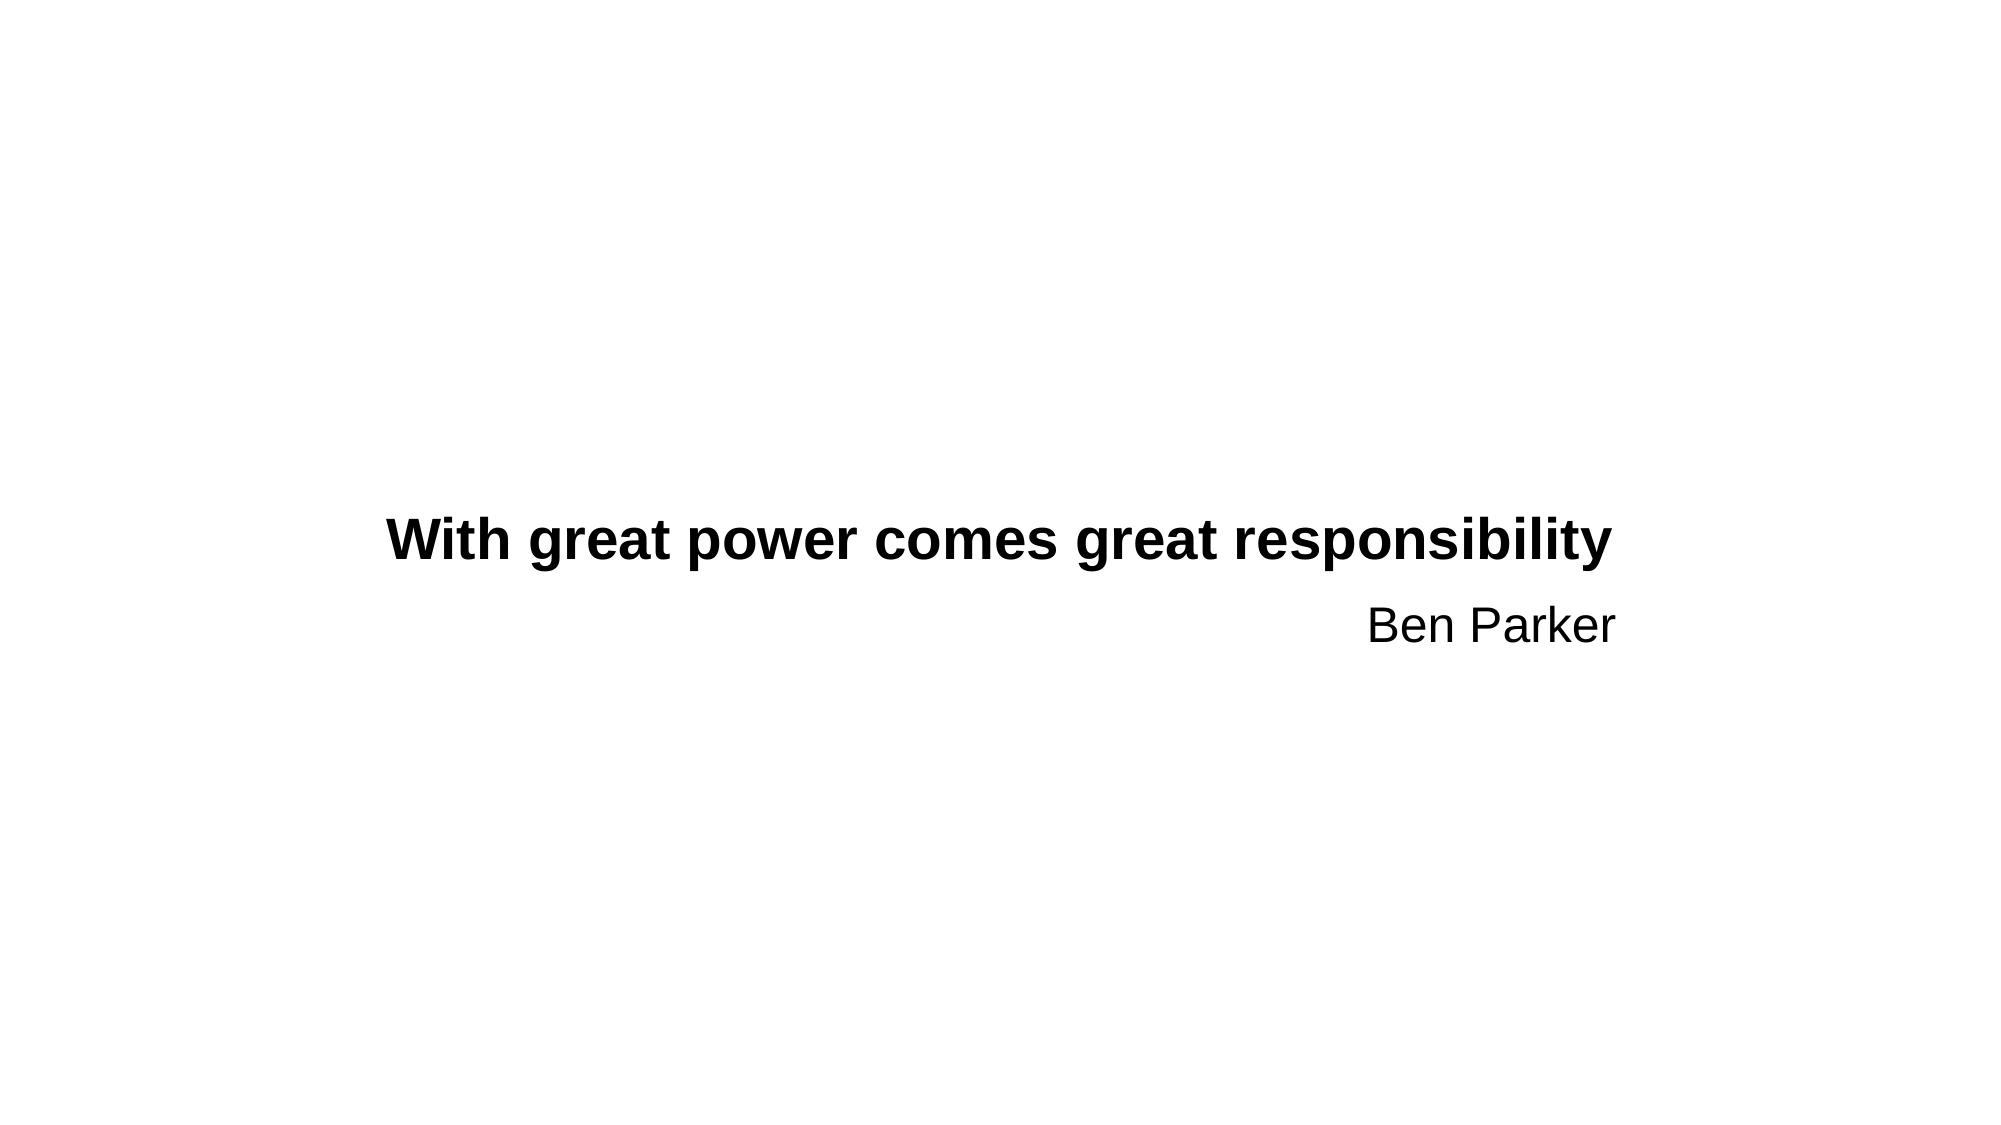

With great power comes great responsibility
Ben Parker